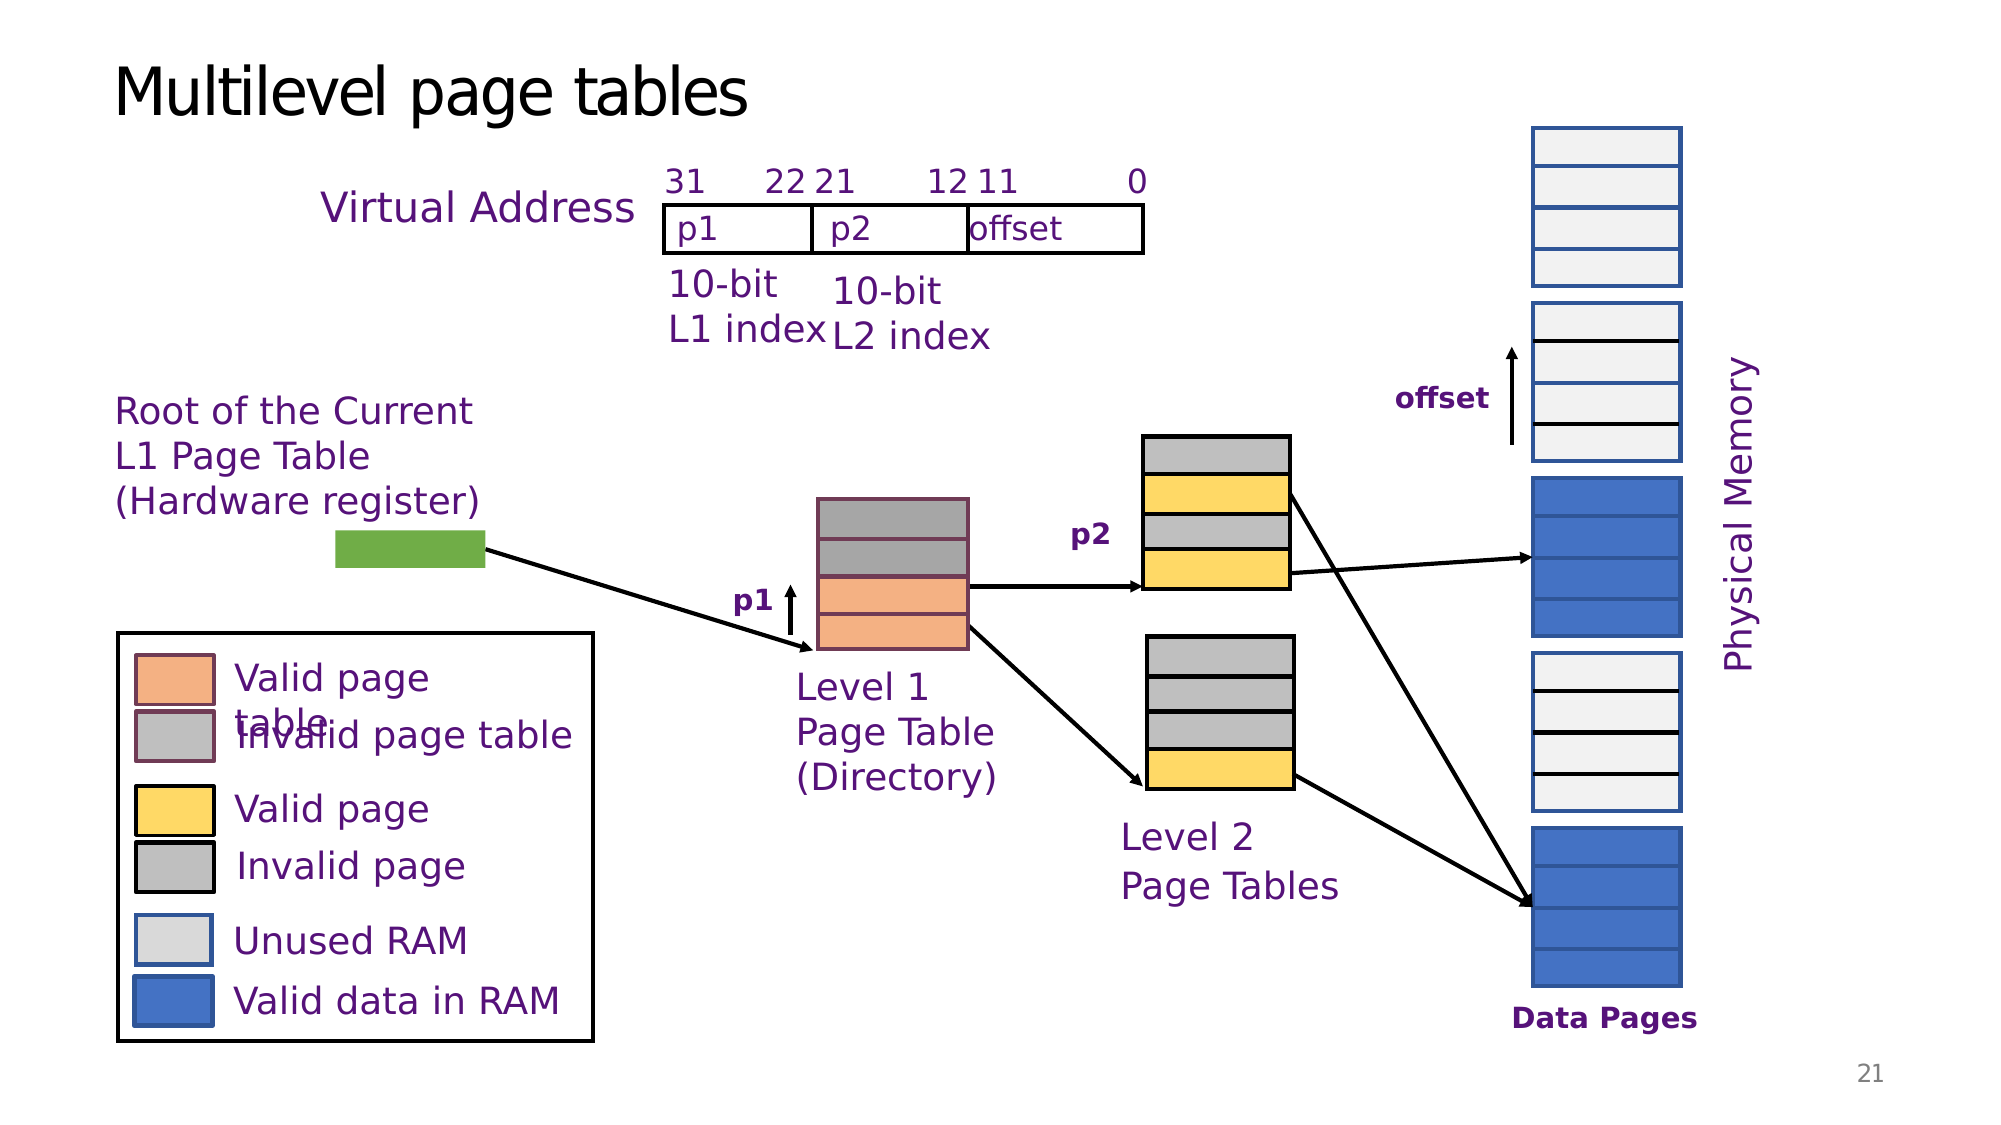

# Multilevel page tables

0
31
22
21
12
11
p1            p2          offset

Virtual Address
10-bit
L1 index
10-bit
L2 index

offset
Root of the Current
L1 Page Table
(Hardware register)

Physical Memory

p2

p1

Valid page table

Level 1
Page Table
(Directory)

Invalid page table

Valid page

Level 2
Page Tables

Invalid page

Unused RAM

Valid data in RAM

Data Pages
21